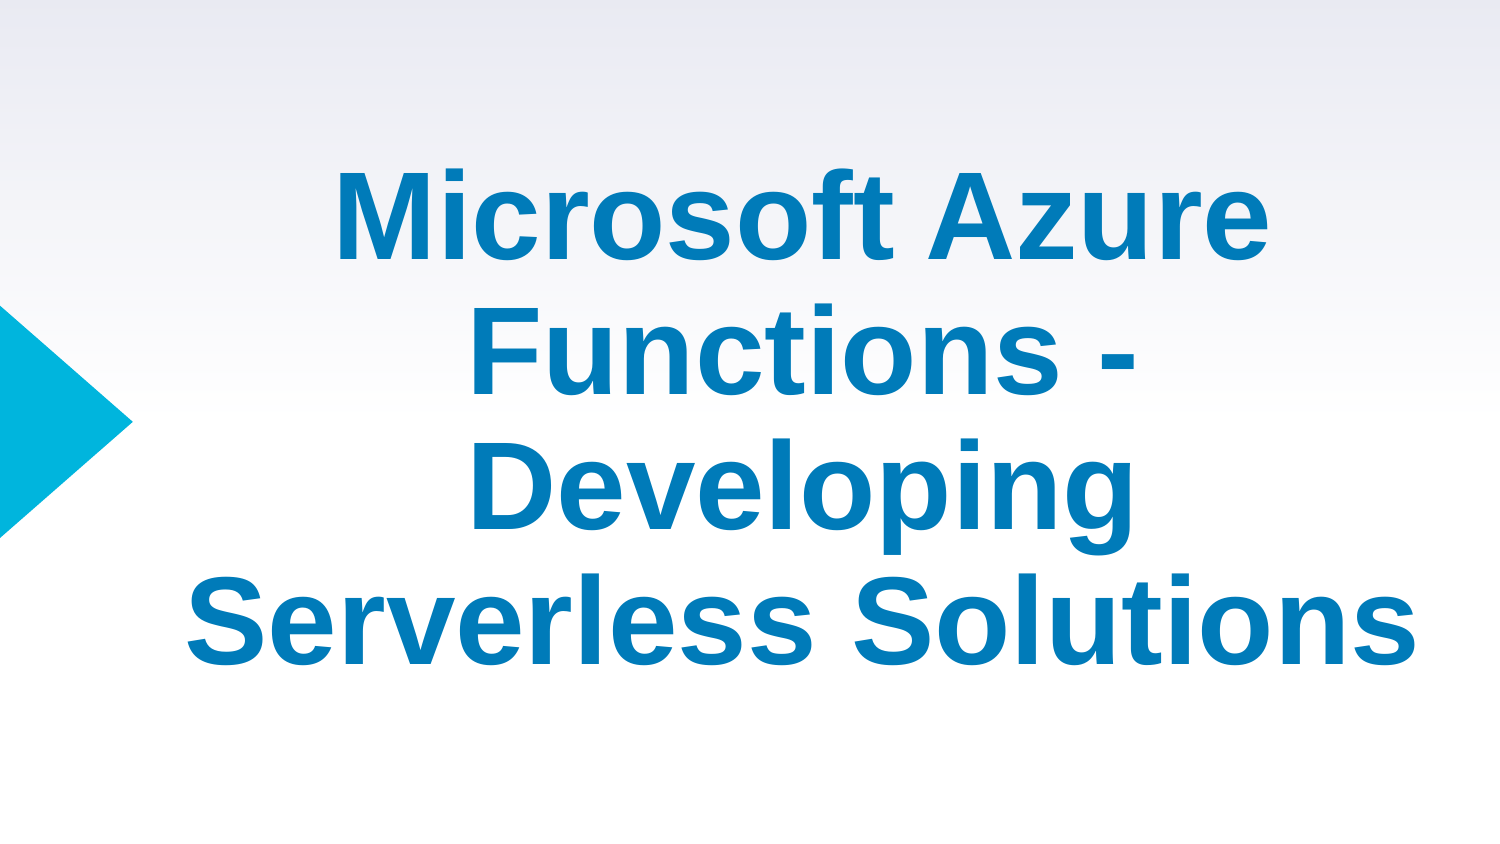

# Microsoft Azure Functions - Developing Serverless Solutions